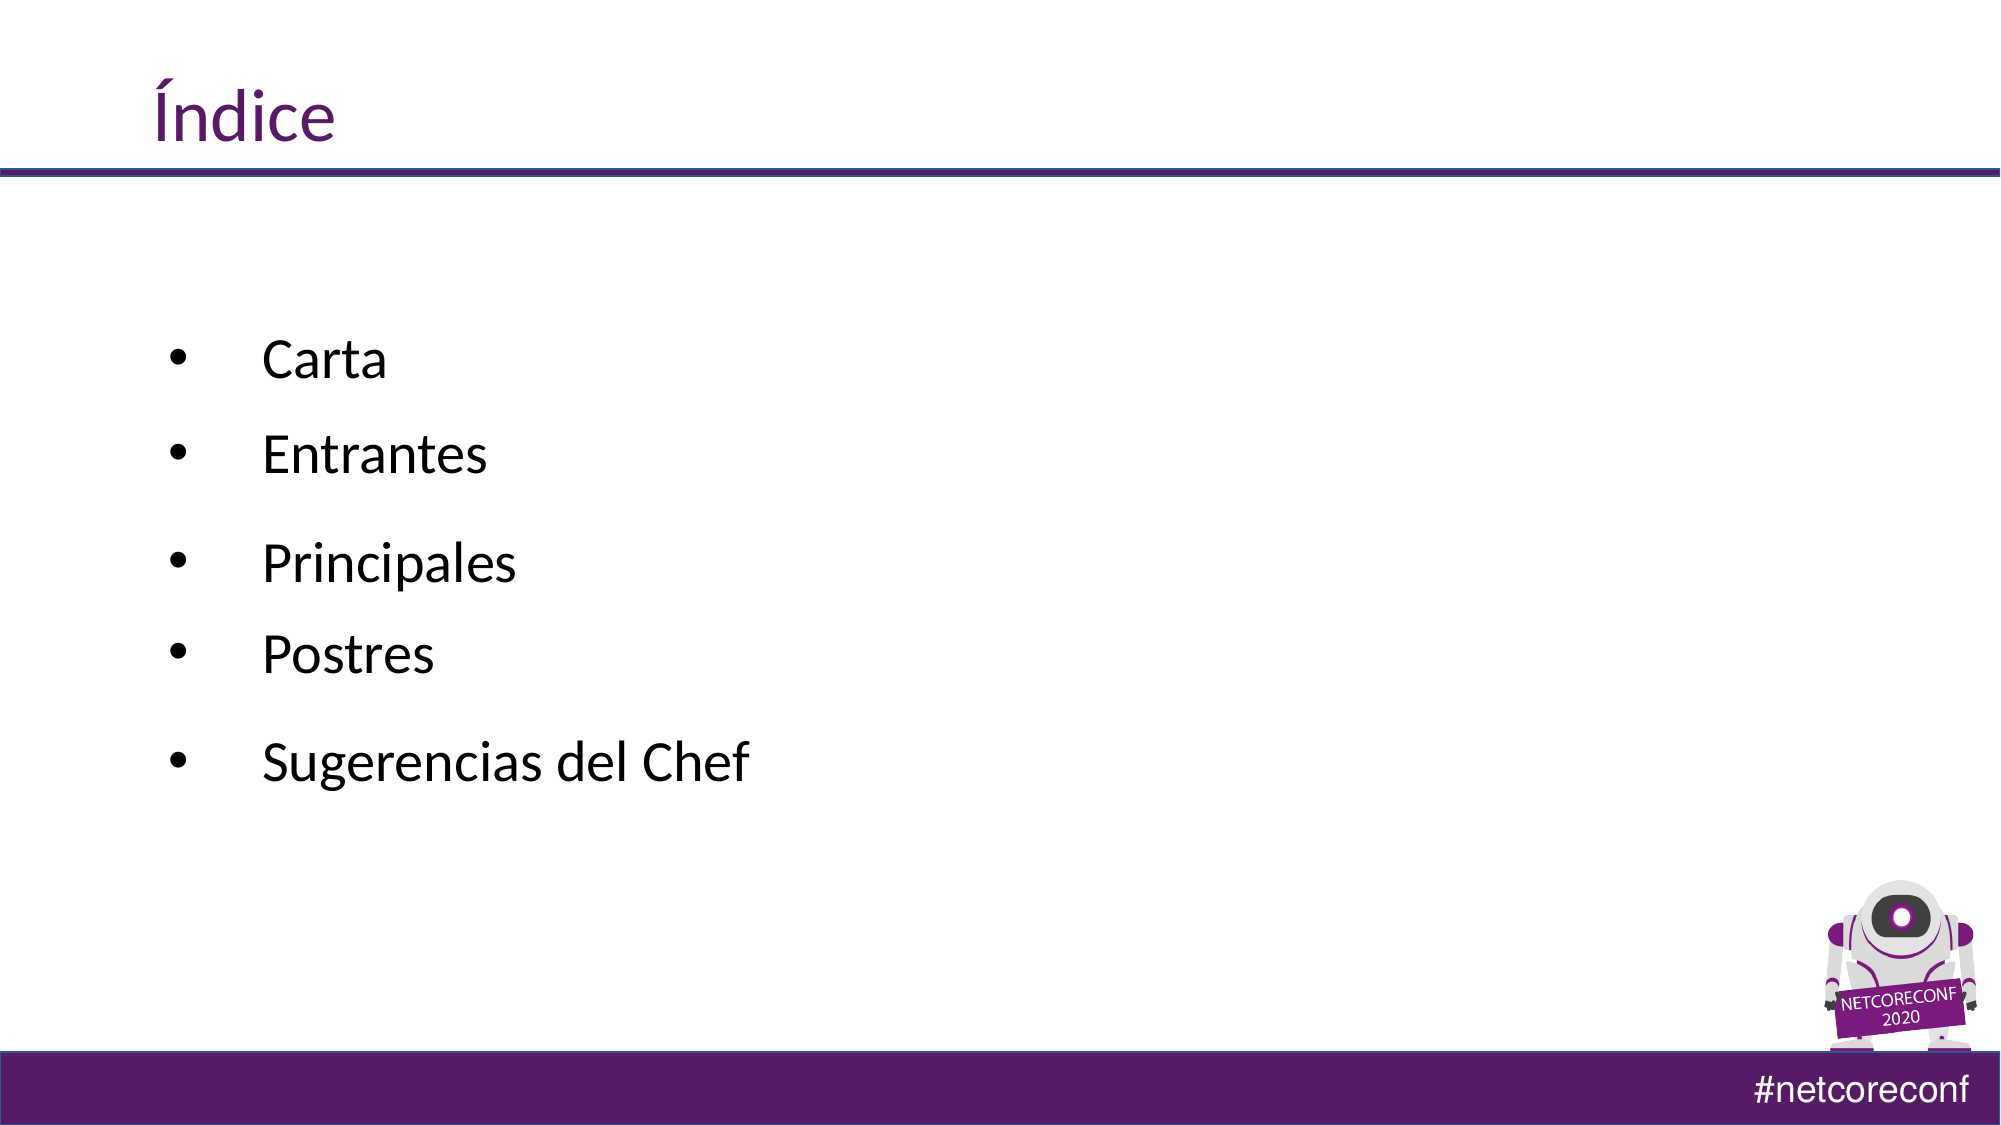

# Índice
Carta
Entrantes
Principales
Postres
Sugerencias del Chef